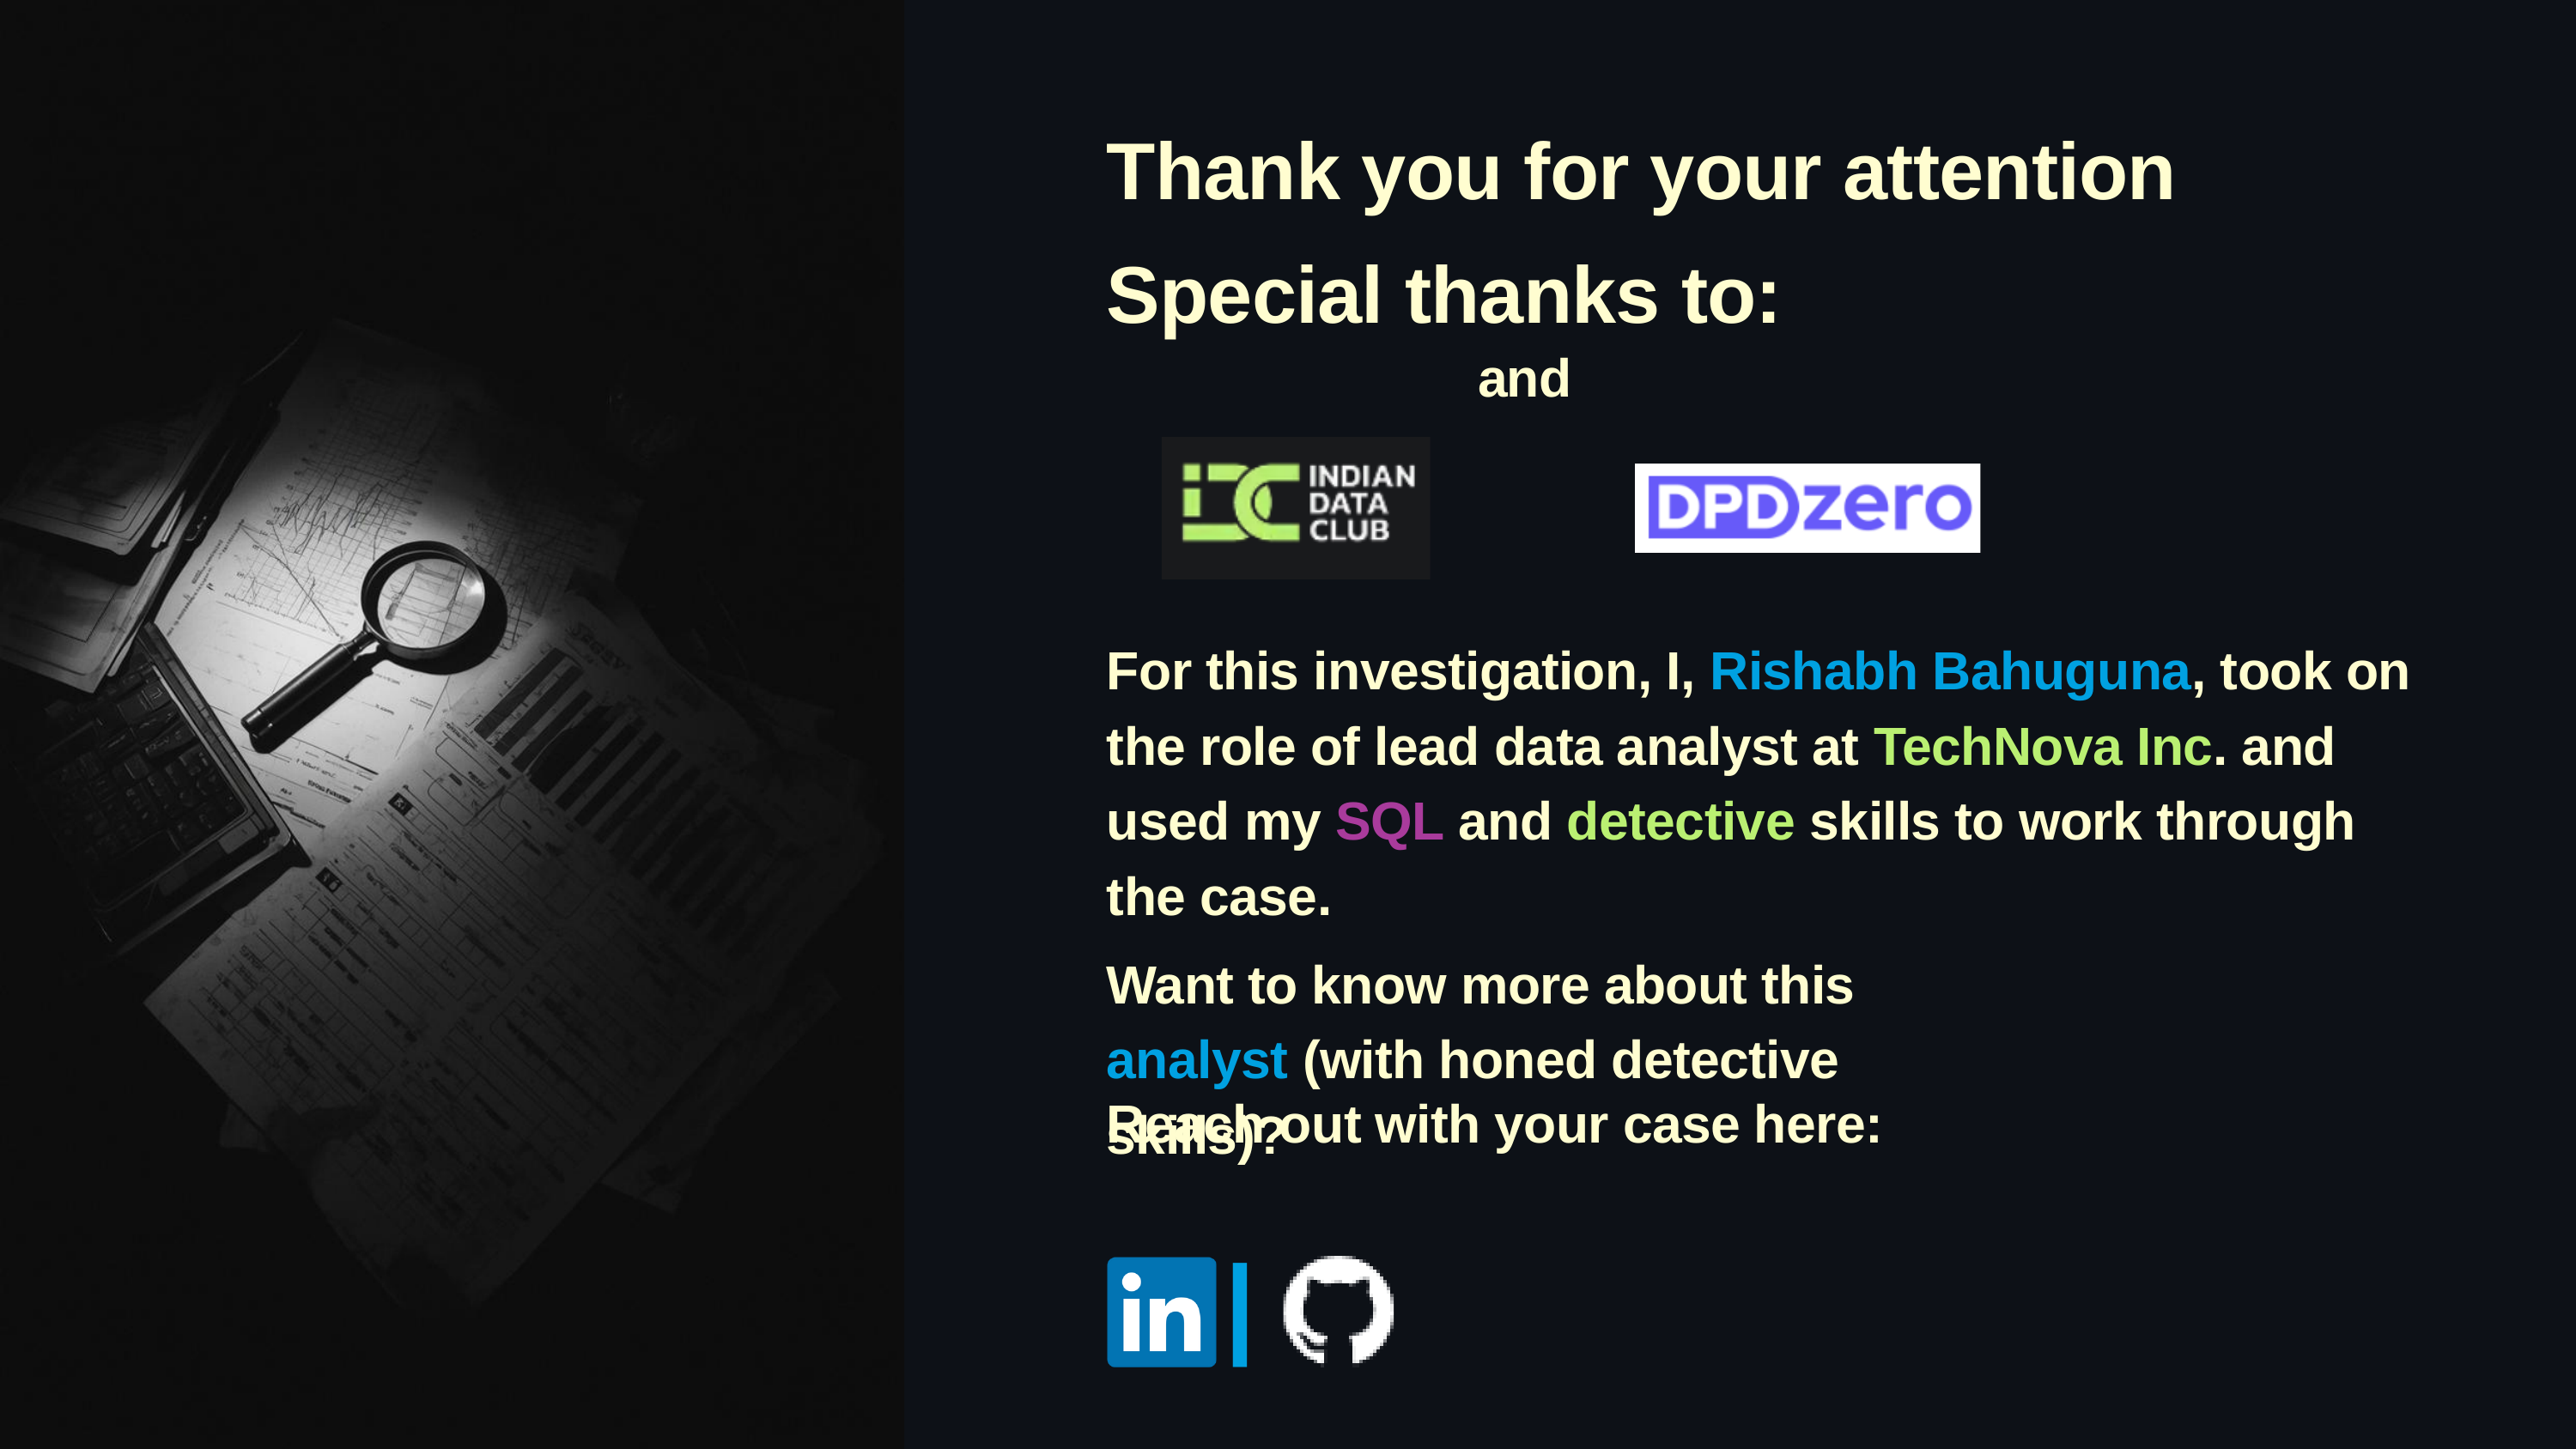

Thank you for your attention
Special thanks to:
and
Reach out with your case here:

For this investigation, I, Rishabh Bahuguna, took on the role of lead data analyst at TechNova Inc. and used my SQL and detective skills to work through the case.

Want to know more about this analyst (with honed detective skills)?
|